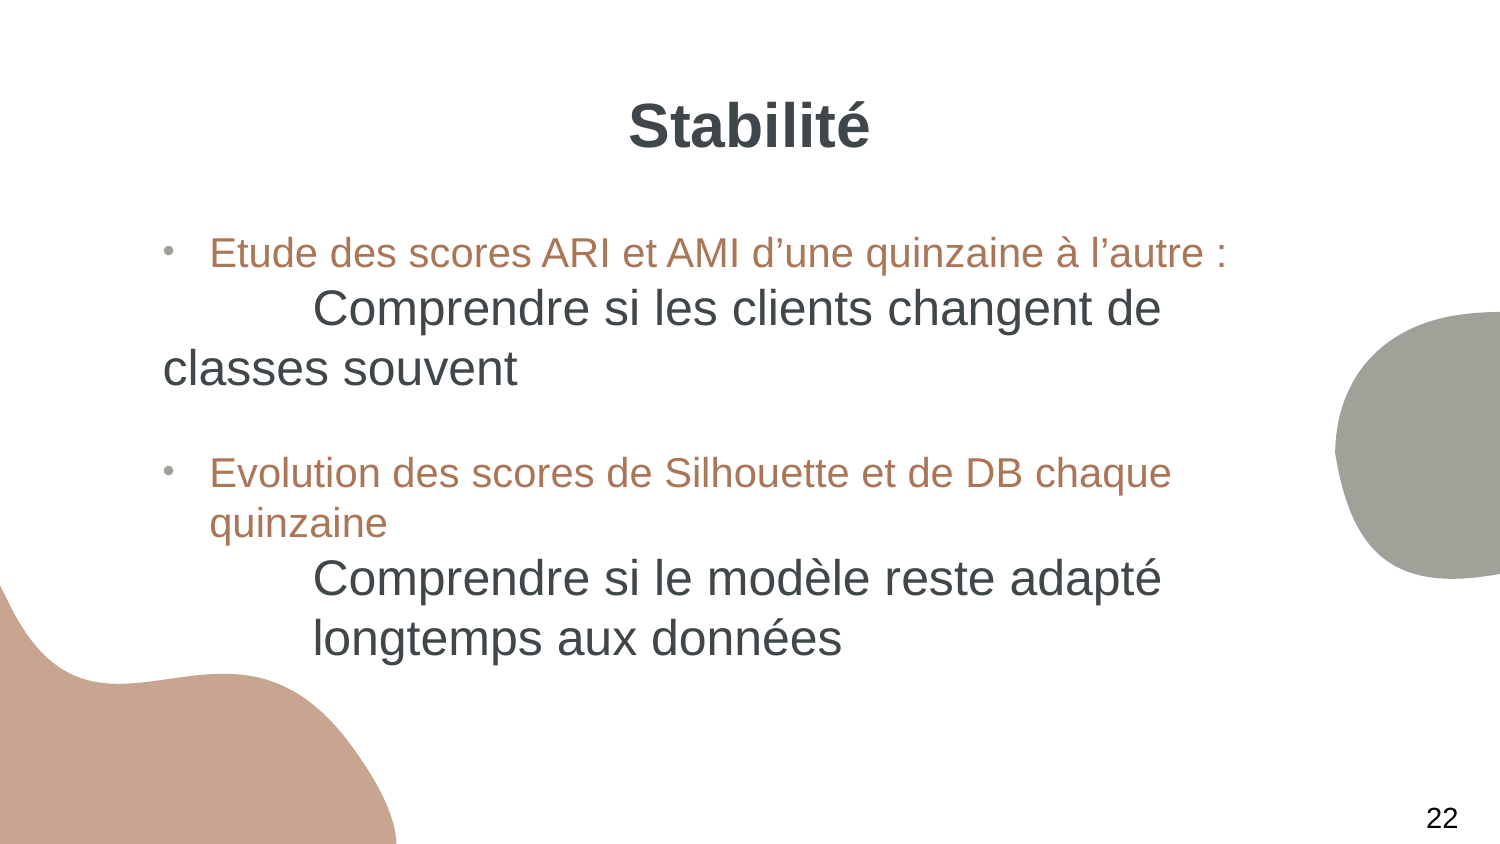

# Stabilité
Etude des scores ARI et AMI d’une quinzaine à l’autre :
	Comprendre si les clients changent de 	classes souvent

Evolution des scores de Silhouette et de DB chaque quinzaine
Comprendre si le modèle reste adapté longtemps aux données
22